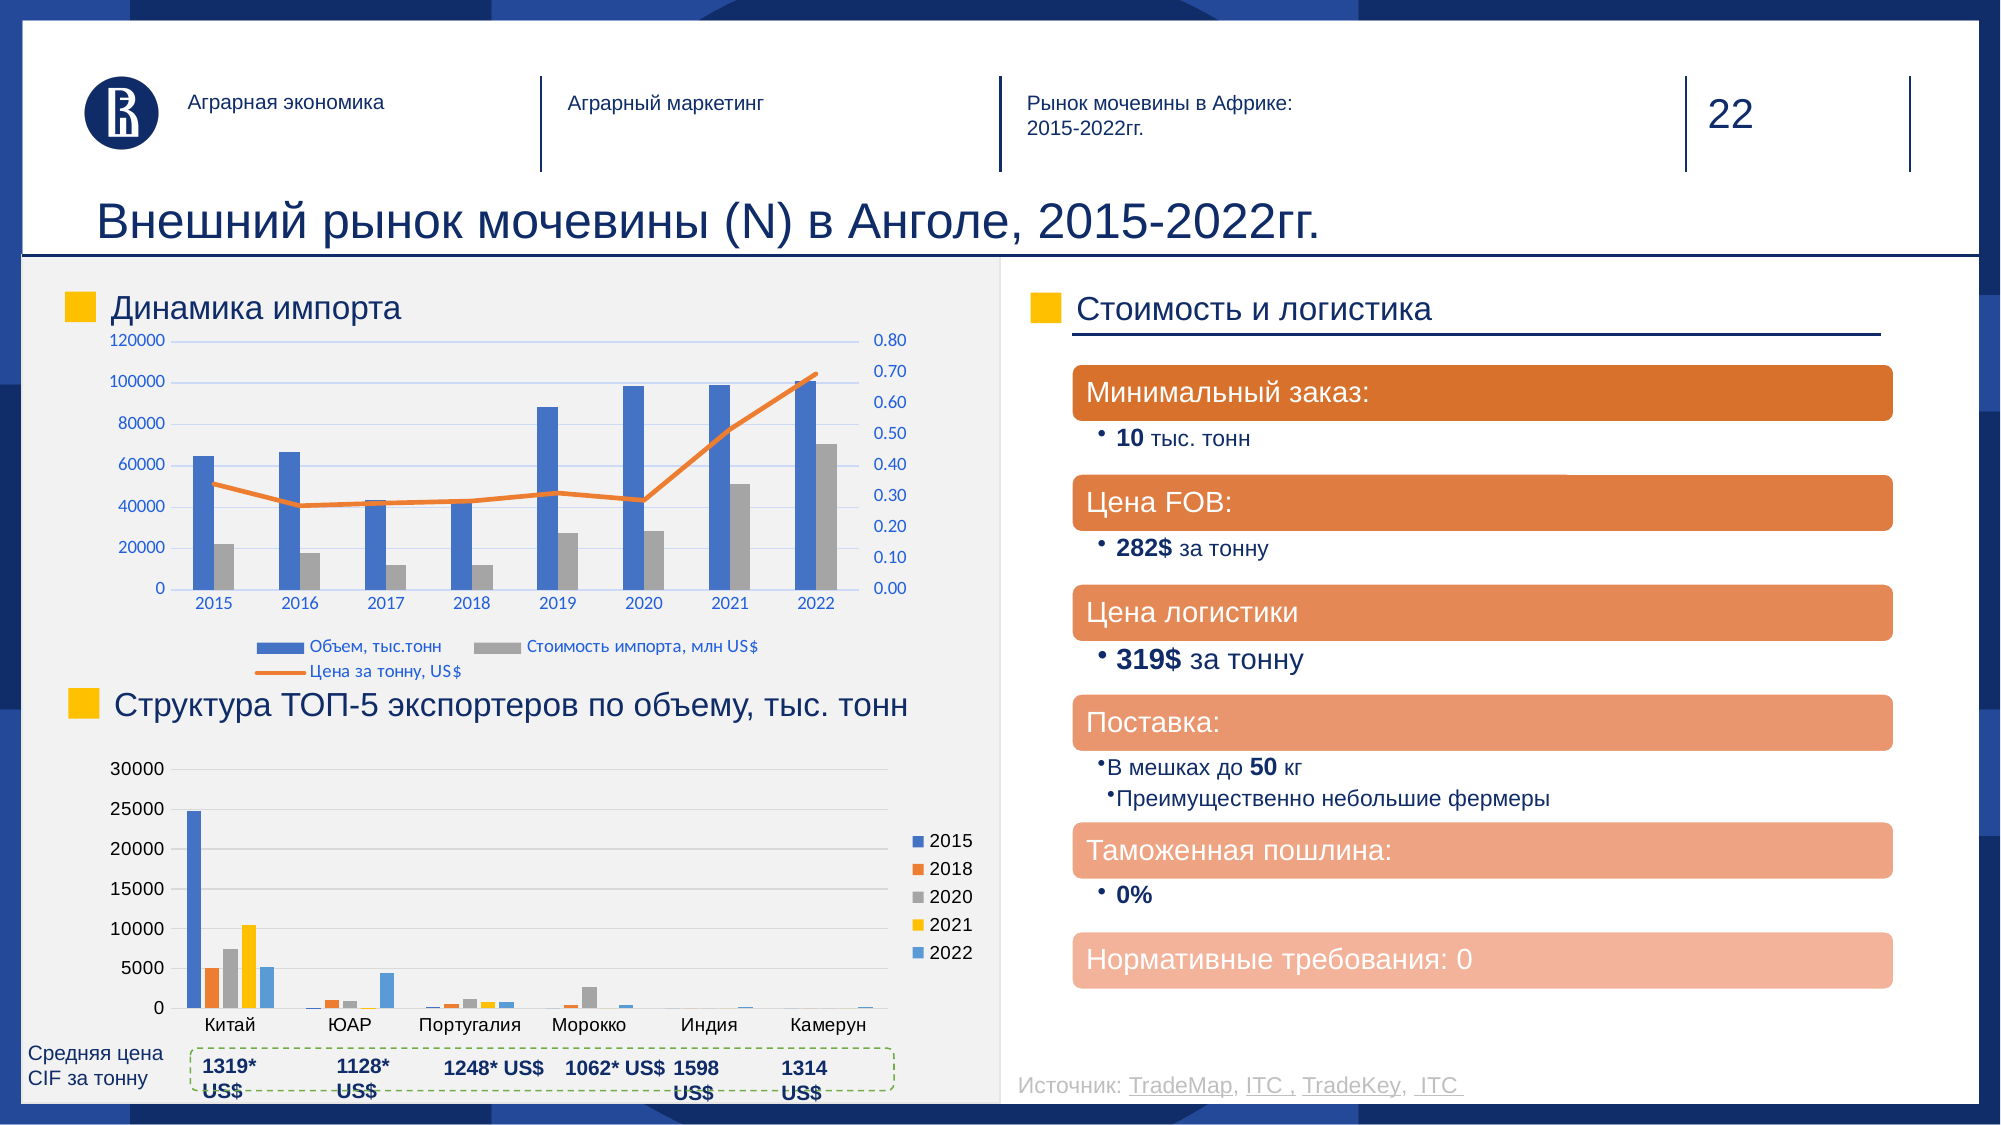

Аграрная экономика

Аграрный маркетинг

Рынок мочевины в Африке:
2015-2022гг.
# Внешний рынок мочевины (N) в Анголе, 2015-2022гг.

Динамика импорта

Стоимость и логистика

### Chart

| Category | Объем, тыс.тонн | Стоимость импорта, млн US$ | Цена за тонну, US$ |
|---|---|---|---|
| 2015 | 64821.0 | 22166.0 | 0.3419570818099073 |
| 2016 | 66802.0 | 18149.0 | 0.27168348253046315 |
| 2017 | 43365.0 | 12160.0 | 0.2804104692724547 |
| 2018 | 42942.0 | 12327.0 | 0.2870616179963672 |
| 2019 | 88496.0 | 27672.0 | 0.31269209907792445 |
| 2020 | 98603.0 | 28515.0 | 0.2891899840775636 |
| 2021 | 98968.0 | 51270.0 | 0.5180462371675694 |
| 2022 | 101264.0 | 70544.0 | 0.6966345394217096 |
Минимальный заказ:
10 тыс. тонн
Цена FOB:
282$ за тонну
Цена логистики
319$ за тонну
Поставка:
В мешках до 50 кг
Преимущественно небольшие фермеры
Таможенная пошлина:
0%
Нормативные требования: 0

Структура ТОП-5 экспортеров по объему, тыс. тонн

### Chart

| Category | 2015 | 2018 | 2020 | 2021 | 2022 |
|---|---|---|---|---|---|
| Китай | 24770.0 | 5117.0 | 7472.0 | 10434.0 | 5162.0 |
| ЮАР | 44.0 | 1072.0 | 887.0 | 20.0 | 4462.0 |
| Португалия | 118.0 | 553.0 | 1223.0 | 807.0 | 824.0 |
| Морокко | 0.0 | 400.0 | 2713.0 | 0.0 | 451.0 |
| Индия | 0.0 | 0.0 | 0.0 | 0.0 | 107.0 |
| Камерун | 0.0 | 0.0 | 0.0 | 0.0 | 102.0 |
Средняя цена
CIF за тонну
1319* US$
1128* US$
1248* US$
1062* US$
1598 US$
1314 US$

Источник: TradeMap, ITC , TradeKey,  ITC